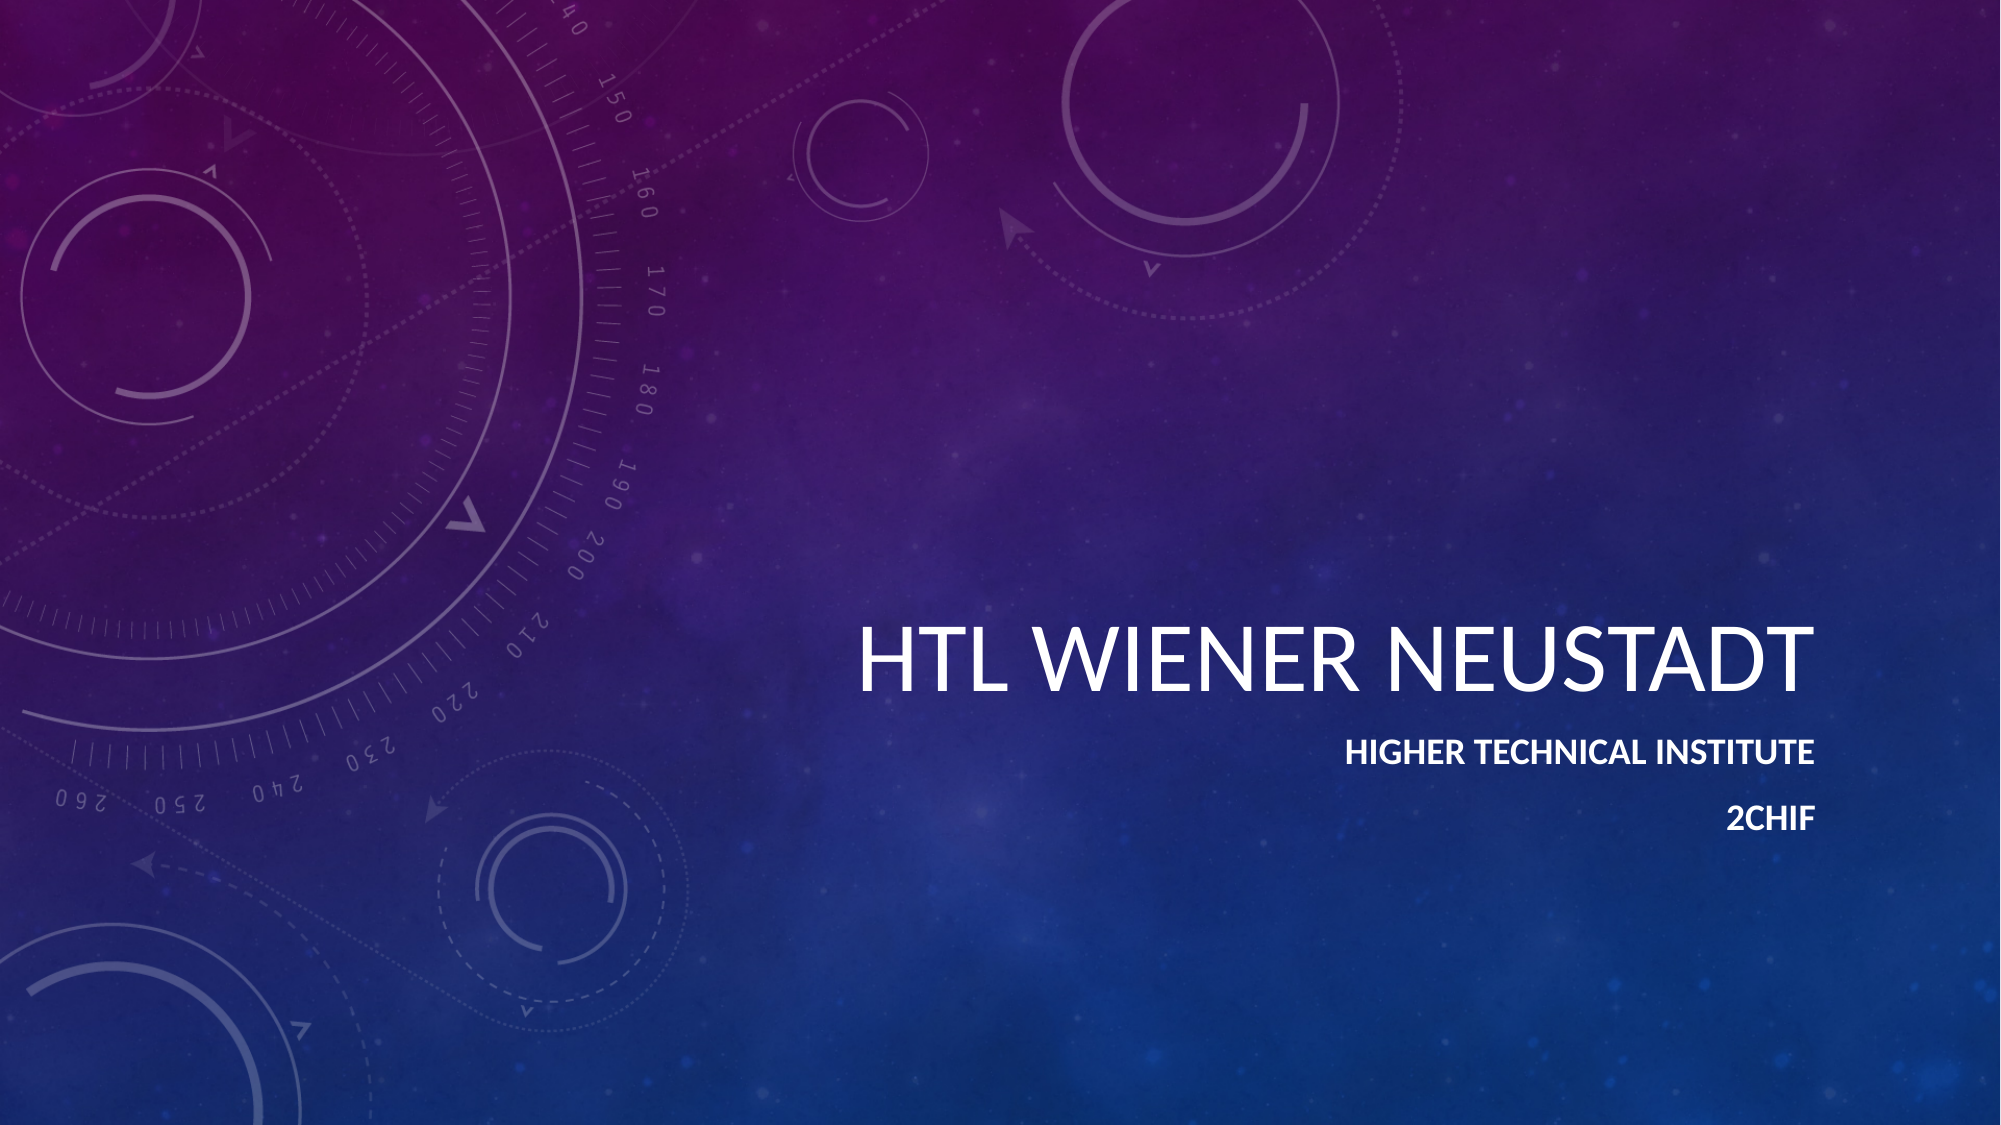

# HTL Wiener Neustadt
Higher Technical Institute
2CHIF